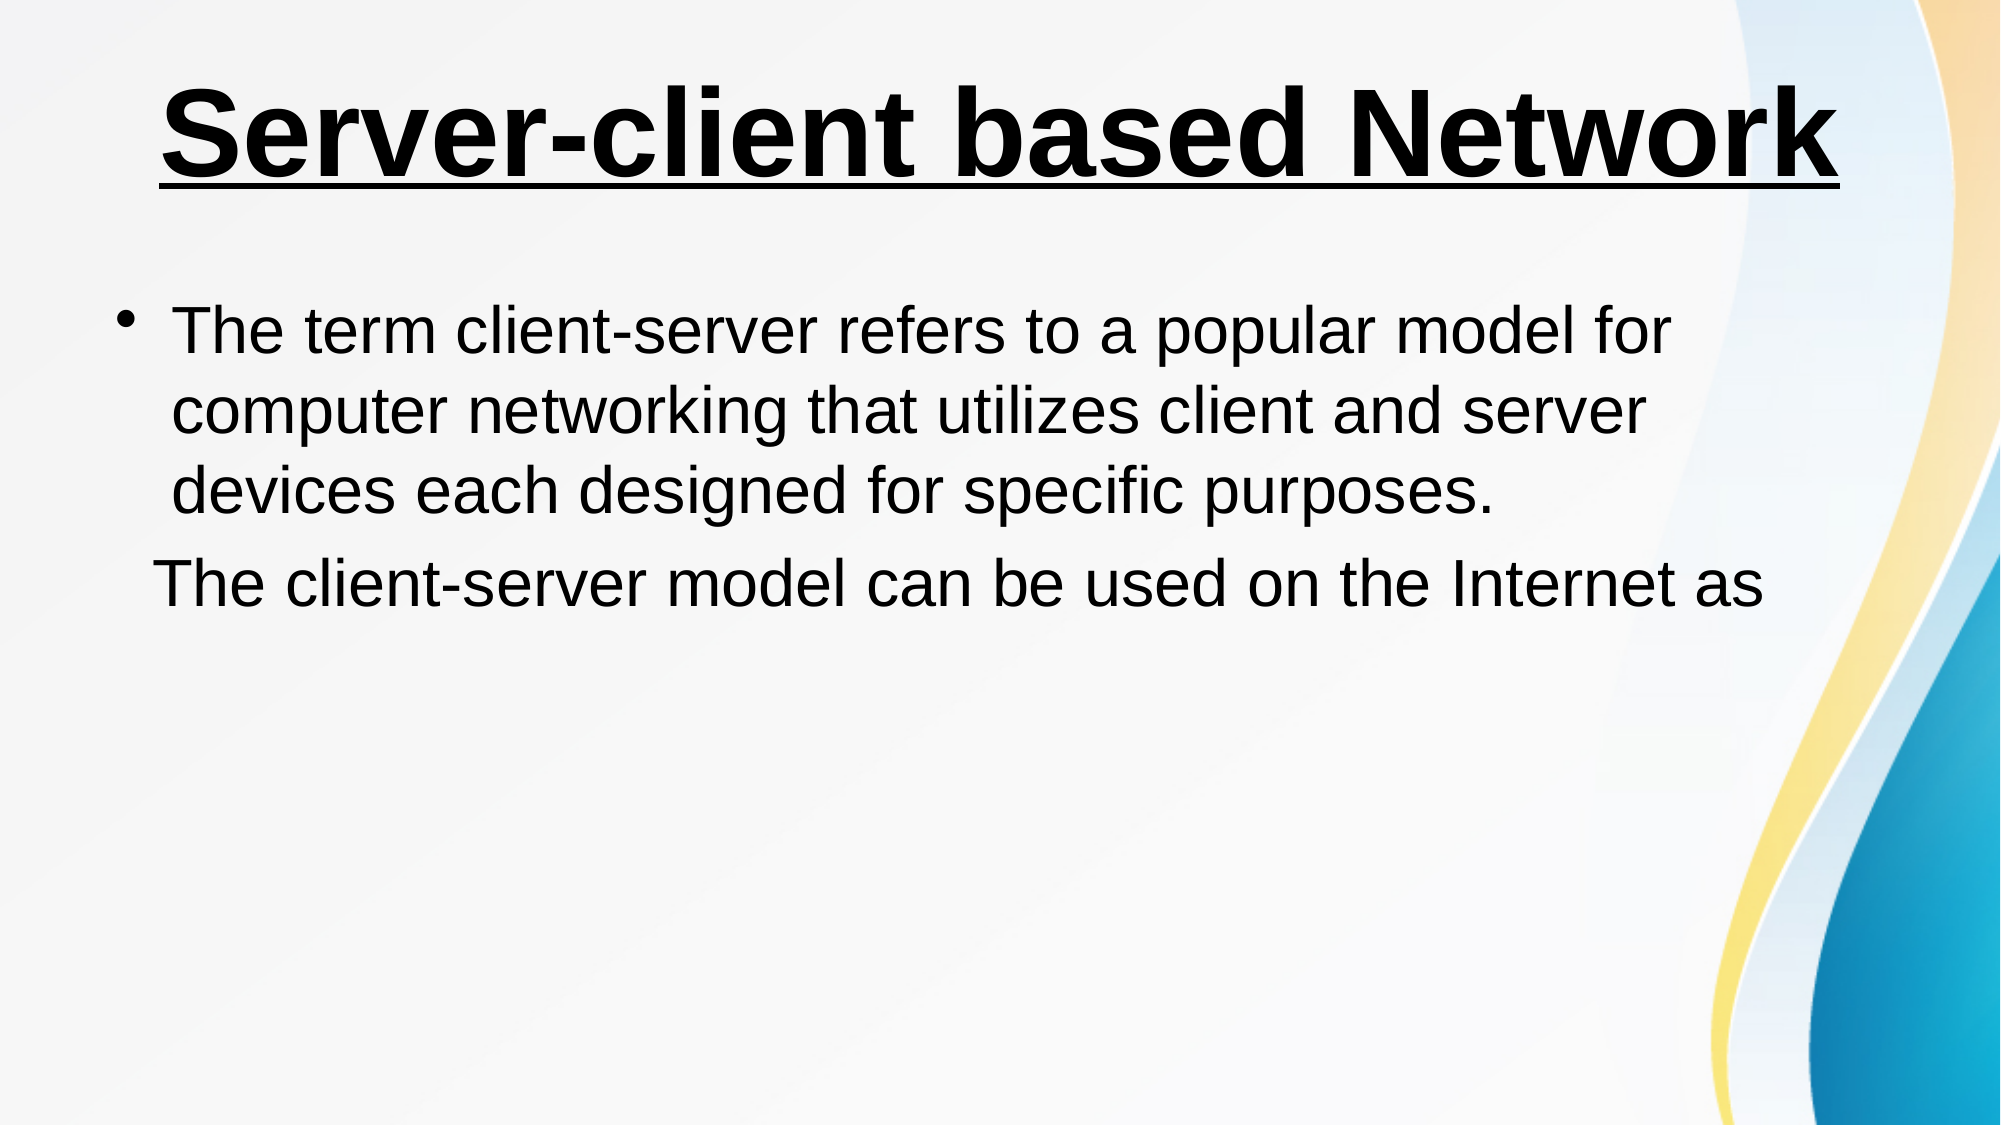

# Server-client based Network
The term client-server refers to a popular model for computer networking that utilizes client and server devices each designed for specific purposes.
  The client-server model can be used on the Internet as